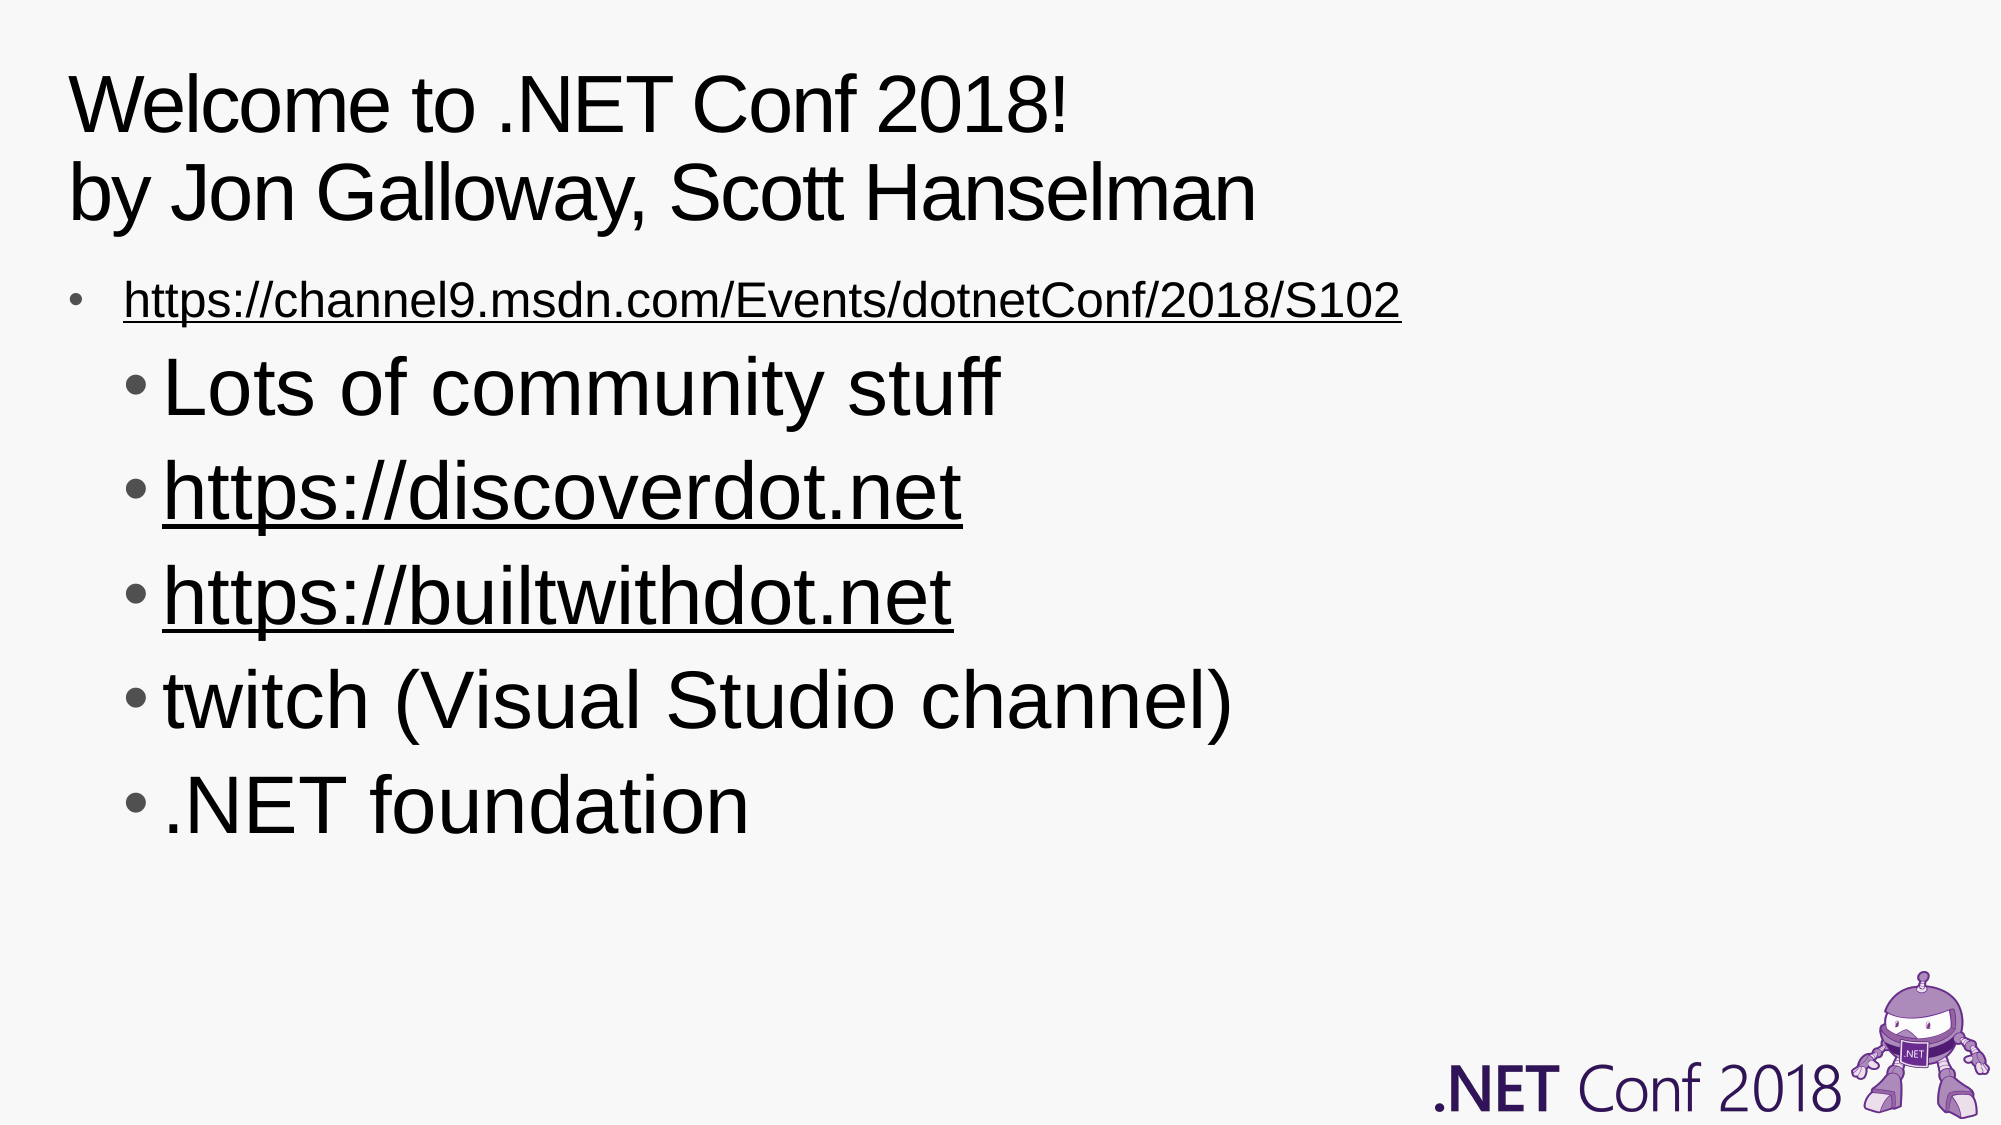

# Welcome to .NET Conf 2018! by Jon Galloway, Scott Hanselman
https://channel9.msdn.com/Events/dotnetConf/2018/S102
Lots of community stuff
https://discoverdot.net
https://builtwithdot.net
twitch (Visual Studio channel)
.NET foundation